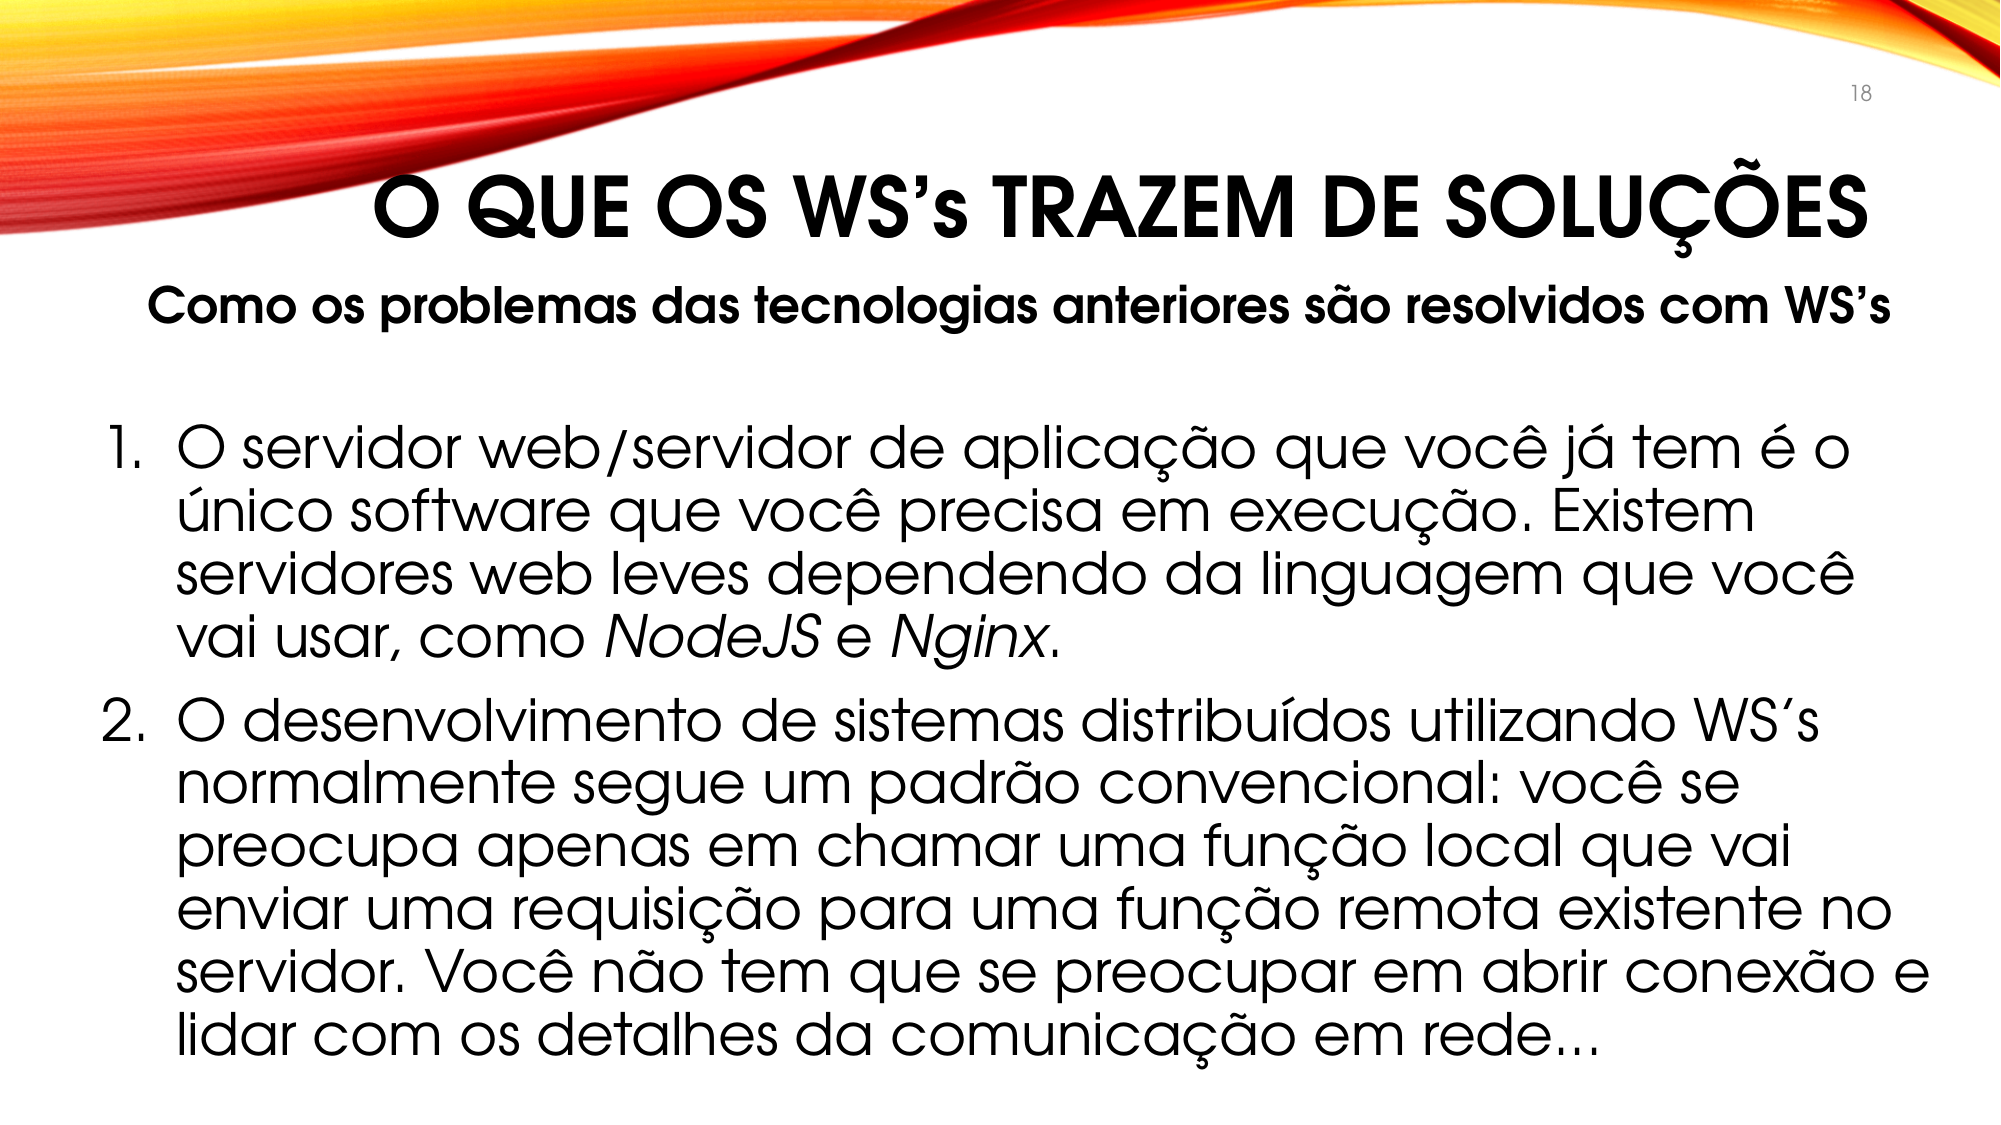

18
# O QUE OS WS’s TRAZEM DE SOLUÇÕES
Como os problemas das tecnologias anteriores são resolvidos com WS’s

O servidor web/servidor de aplicação que você já tem é o único software que você precisa em execução. Existem servidores web leves dependendo da linguagem que você vai usar, como NodeJS e Nginx.
O desenvolvimento de sistemas distribuídos utilizando WS’s normalmente segue um padrão convencional: você se preocupa apenas em chamar uma função local que vai enviar uma requisição para uma função remota existente no servidor. Você não tem que se preocupar em abrir conexão e lidar com os detalhes da comunicação em rede...